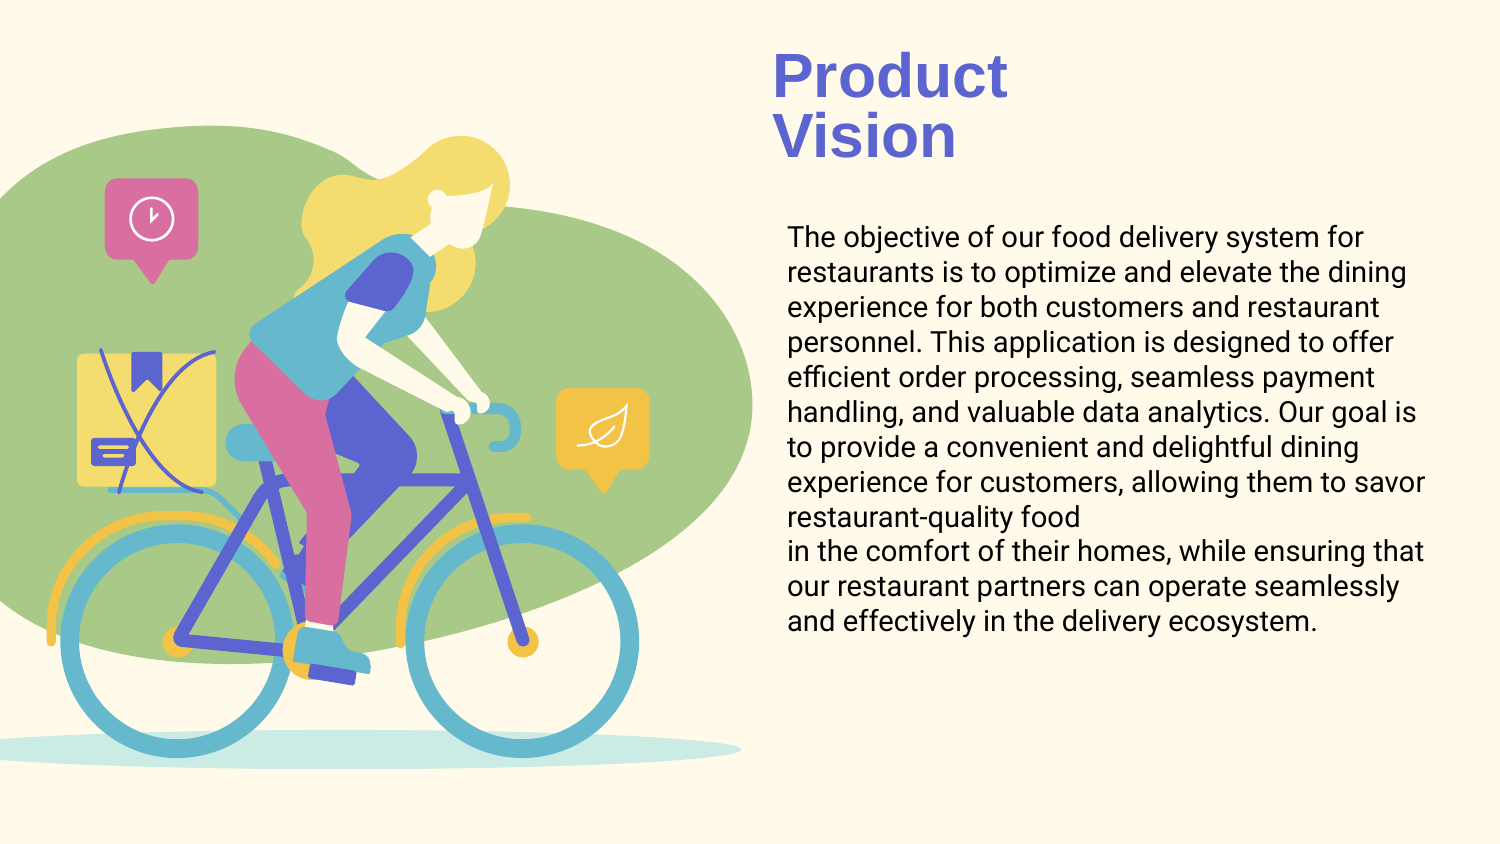

# Product Vision

The objective of our food delivery system for restaurants is to optimize and elevate the dining experience for both customers and restaurant personnel. This application is designed to offer efficient order processing, seamless payment handling, and valuable data analytics. Our goal is to provide a convenient and delightful dining experience for customers, allowing them to savor restaurant-quality food
in the comfort of their homes, while ensuring that our restaurant partners can operate seamlessly and effectively in the delivery ecosystem.